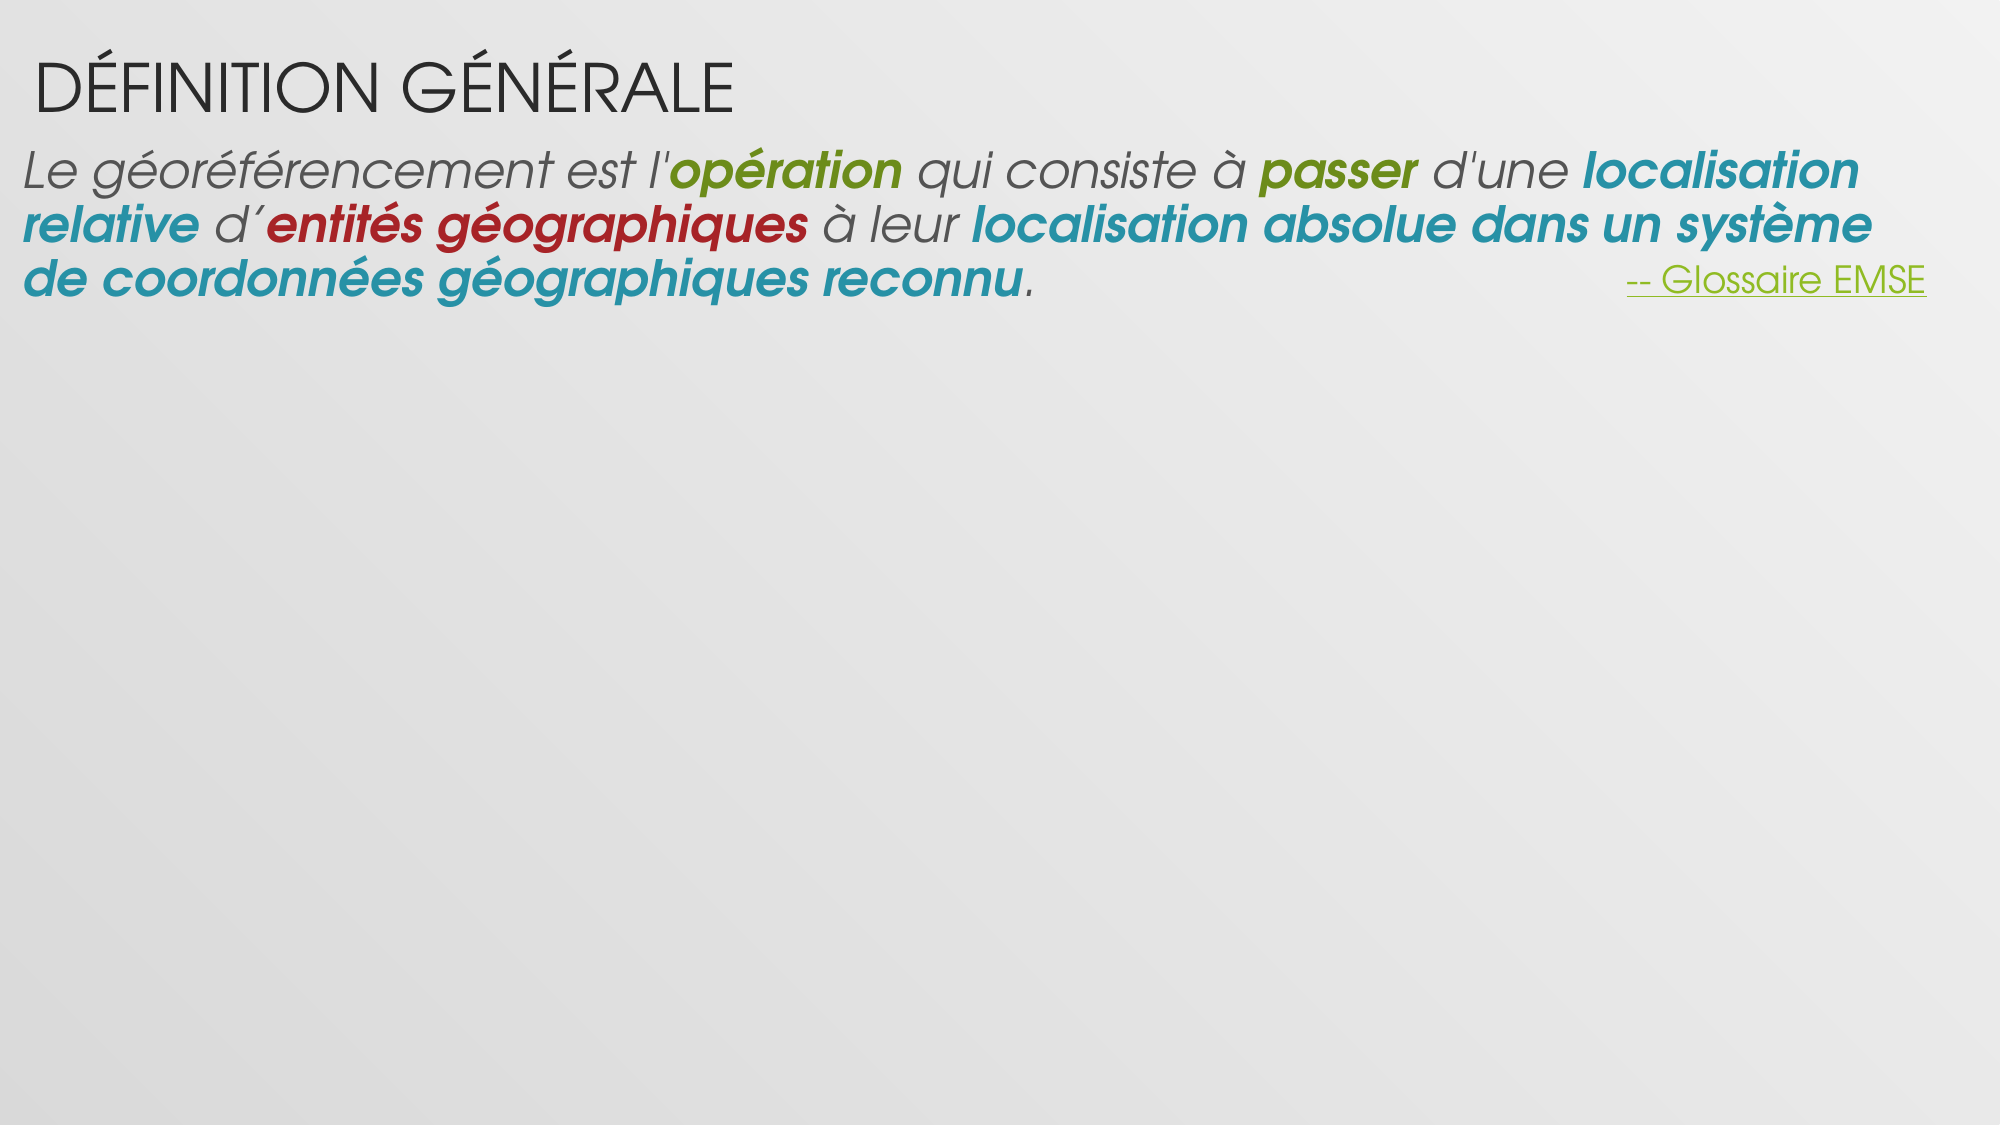

# Définition générale
Le géoréférencement est l'opération qui consiste à passer d'une localisation relative d’entités géographiques à leur localisation absolue dans un système de coordonnées géographiques reconnu.
-- Glossaire EMSE